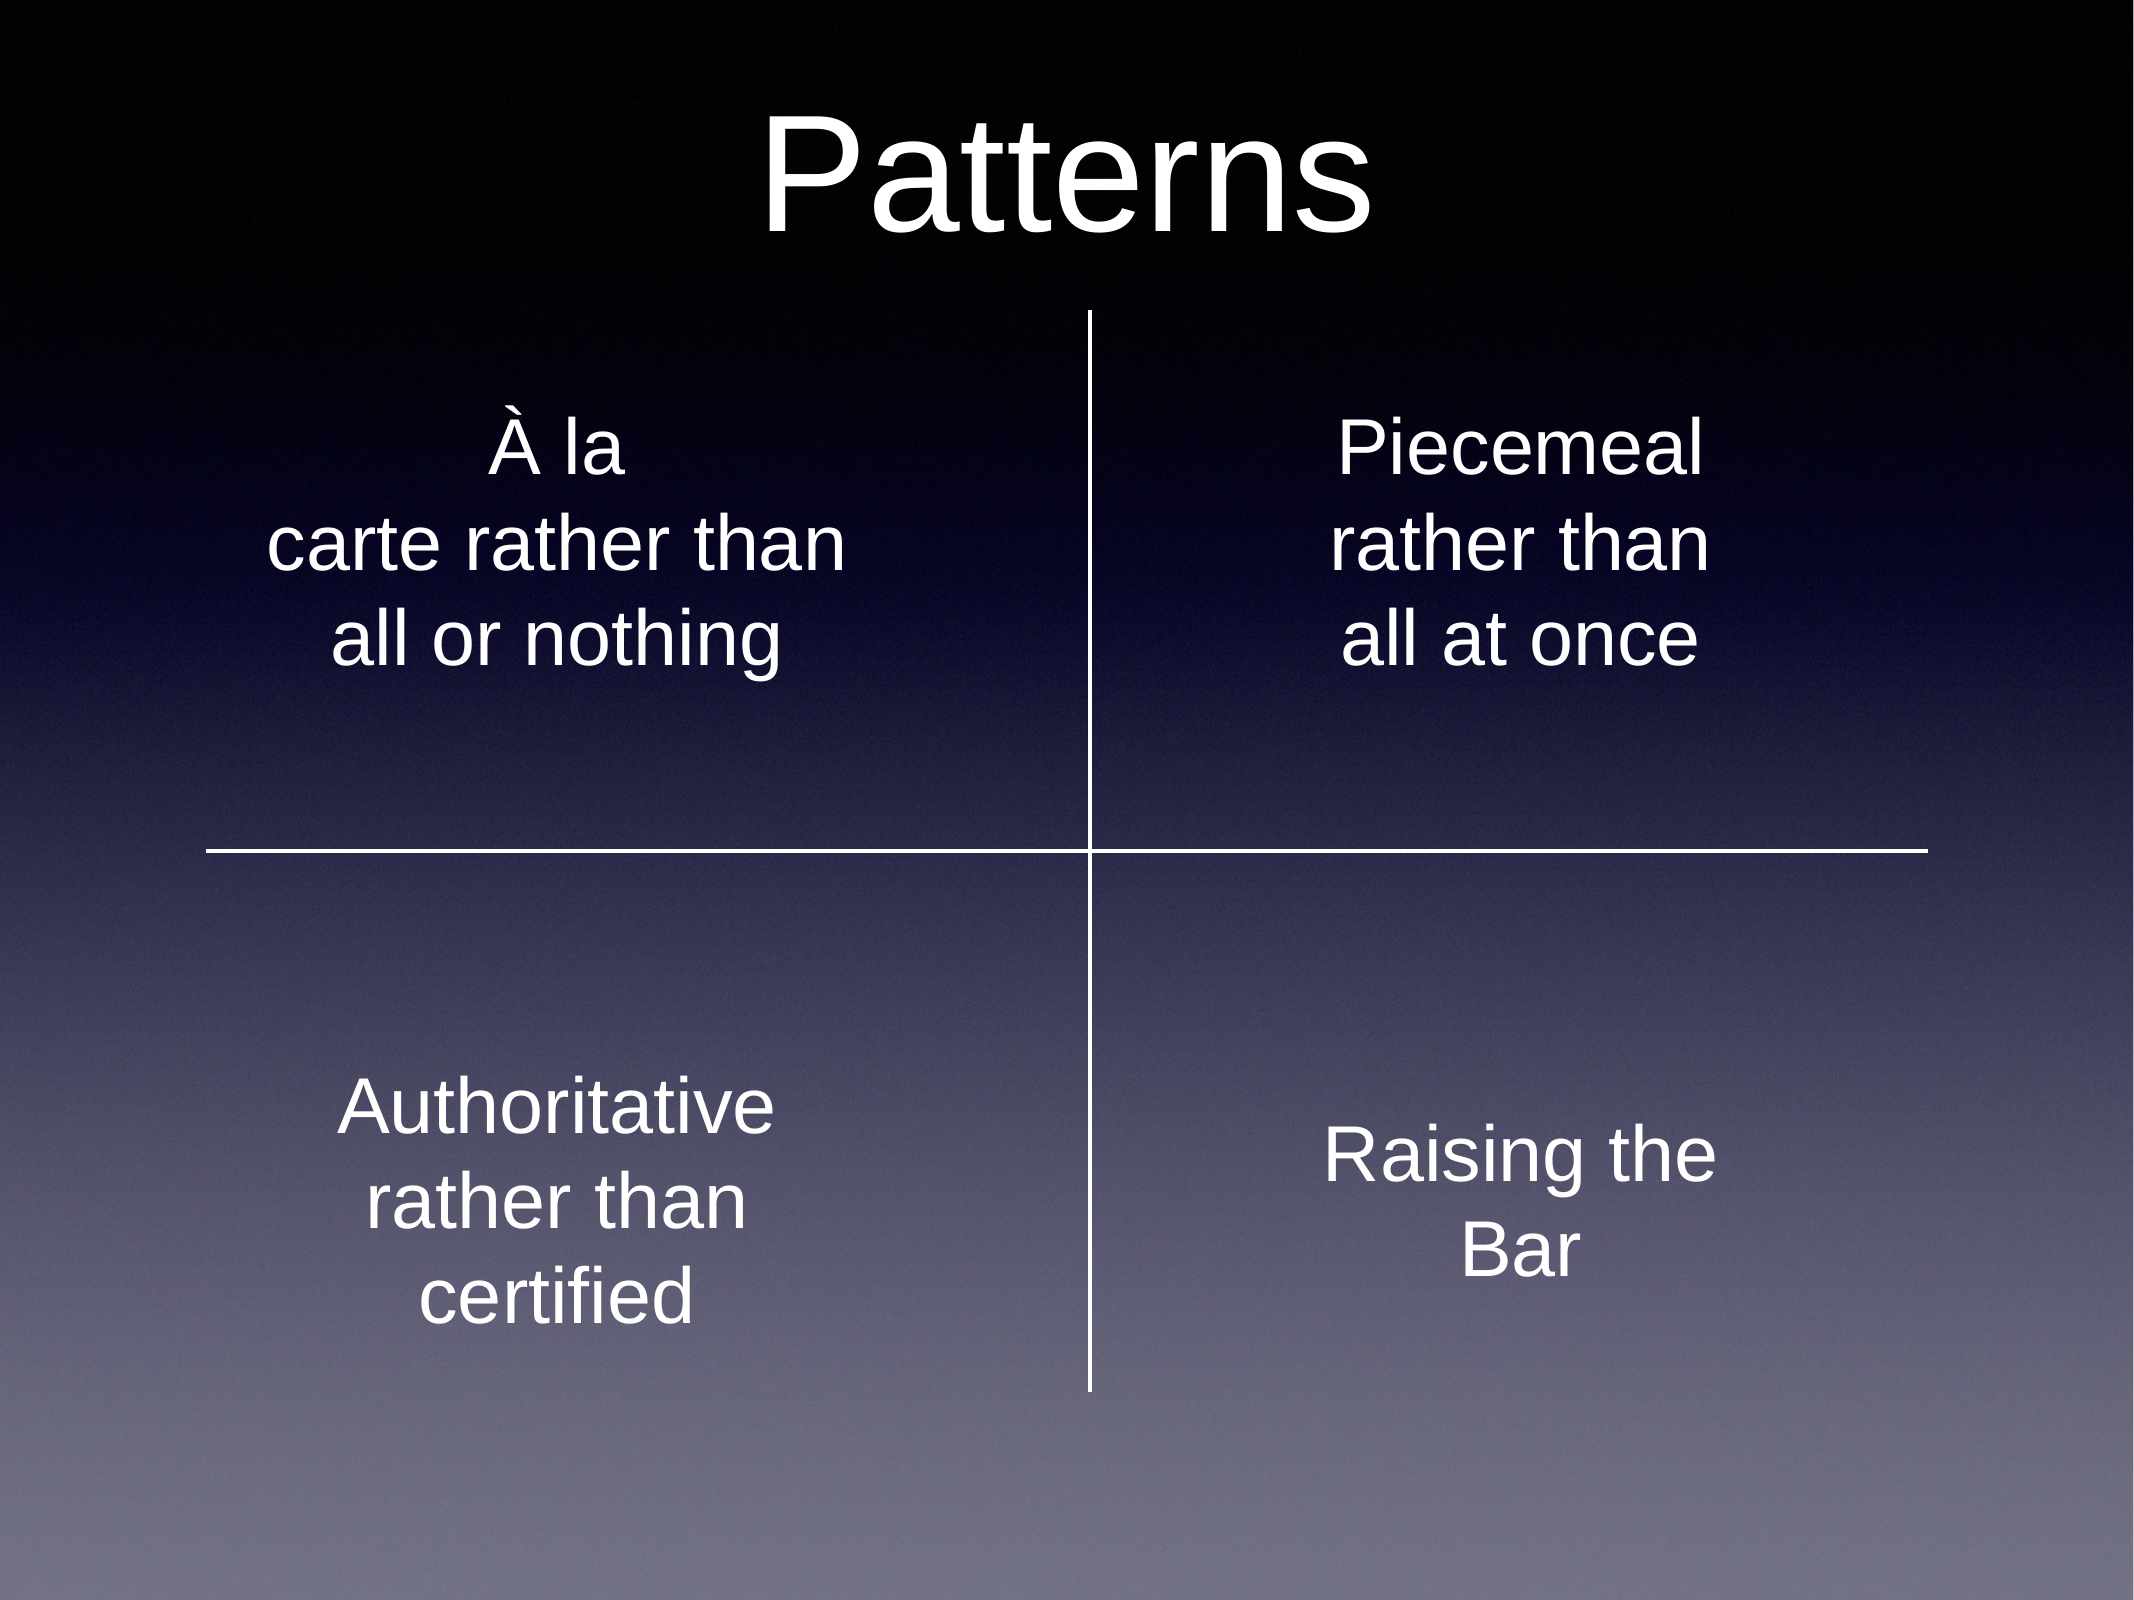

# Patterns

À la
carte rather than
all or nothing
Piecemeal
rather than
all at once

Authoritative
rather than
certified
Raising the
Bar